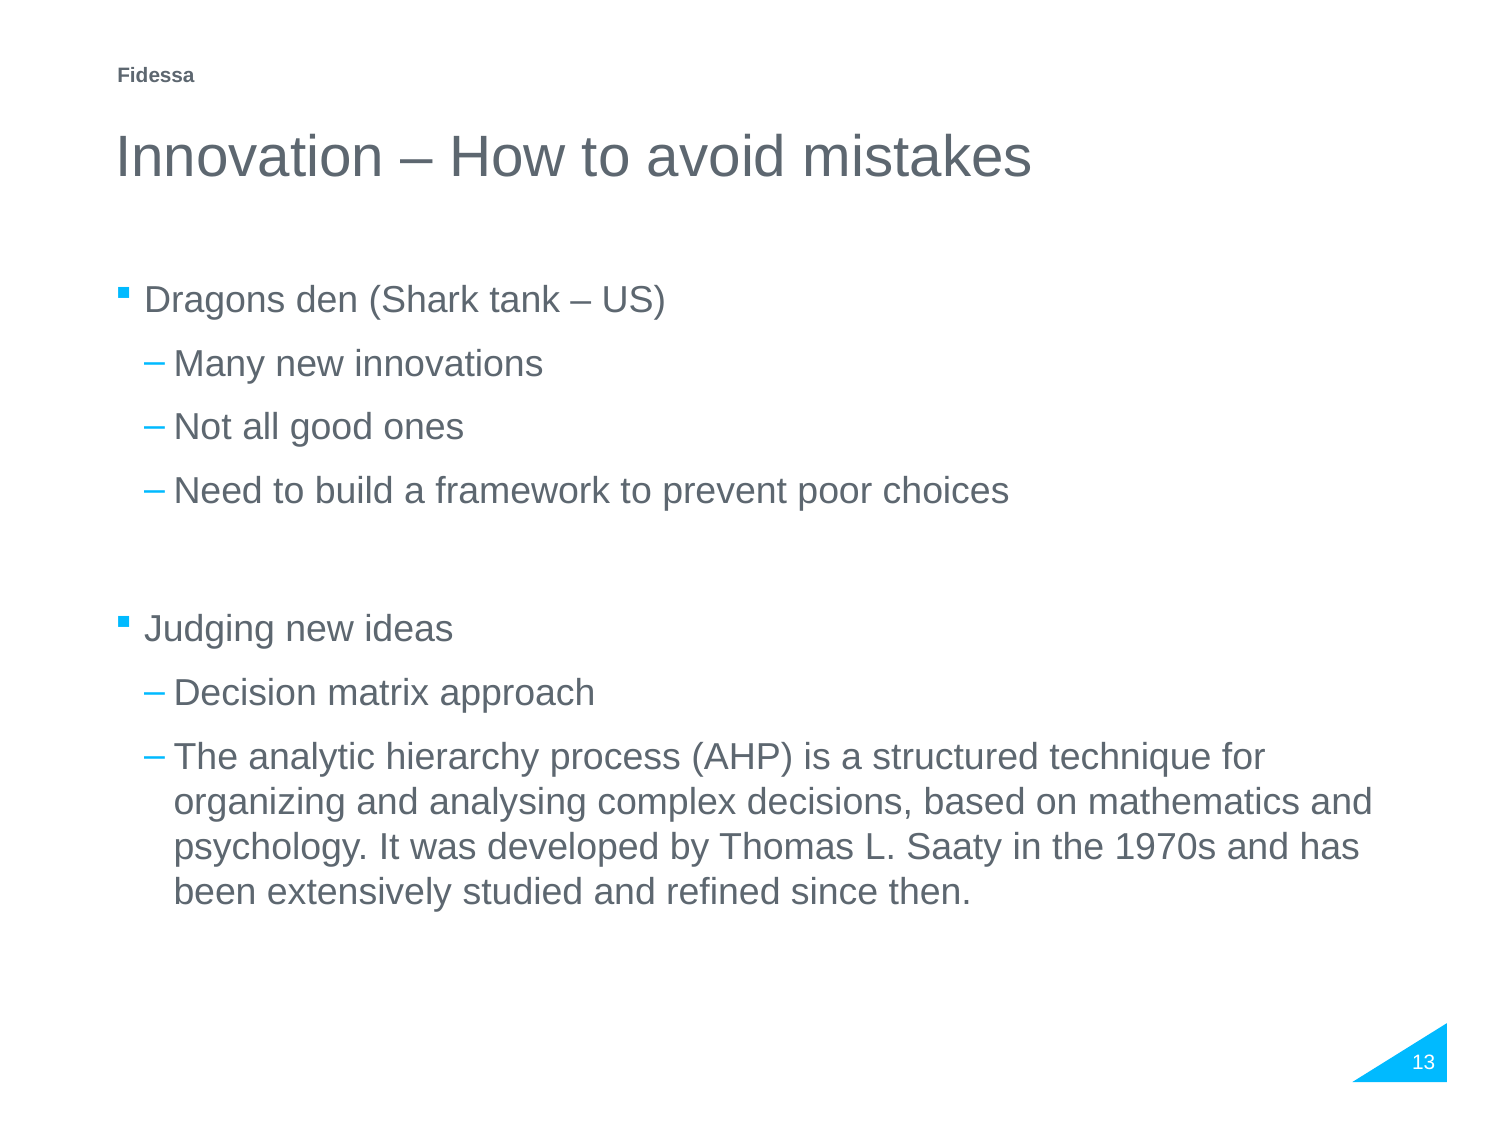

# Innovation – How to avoid mistakes
Dragons den (Shark tank – US)
Many new innovations
Not all good ones
Need to build a framework to prevent poor choices

Judging new ideas
Decision matrix approach
The analytic hierarchy process (AHP) is a structured technique for organizing and analysing complex decisions, based on mathematics and psychology. It was developed by Thomas L. Saaty in the 1970s and has been extensively studied and refined since then.
13